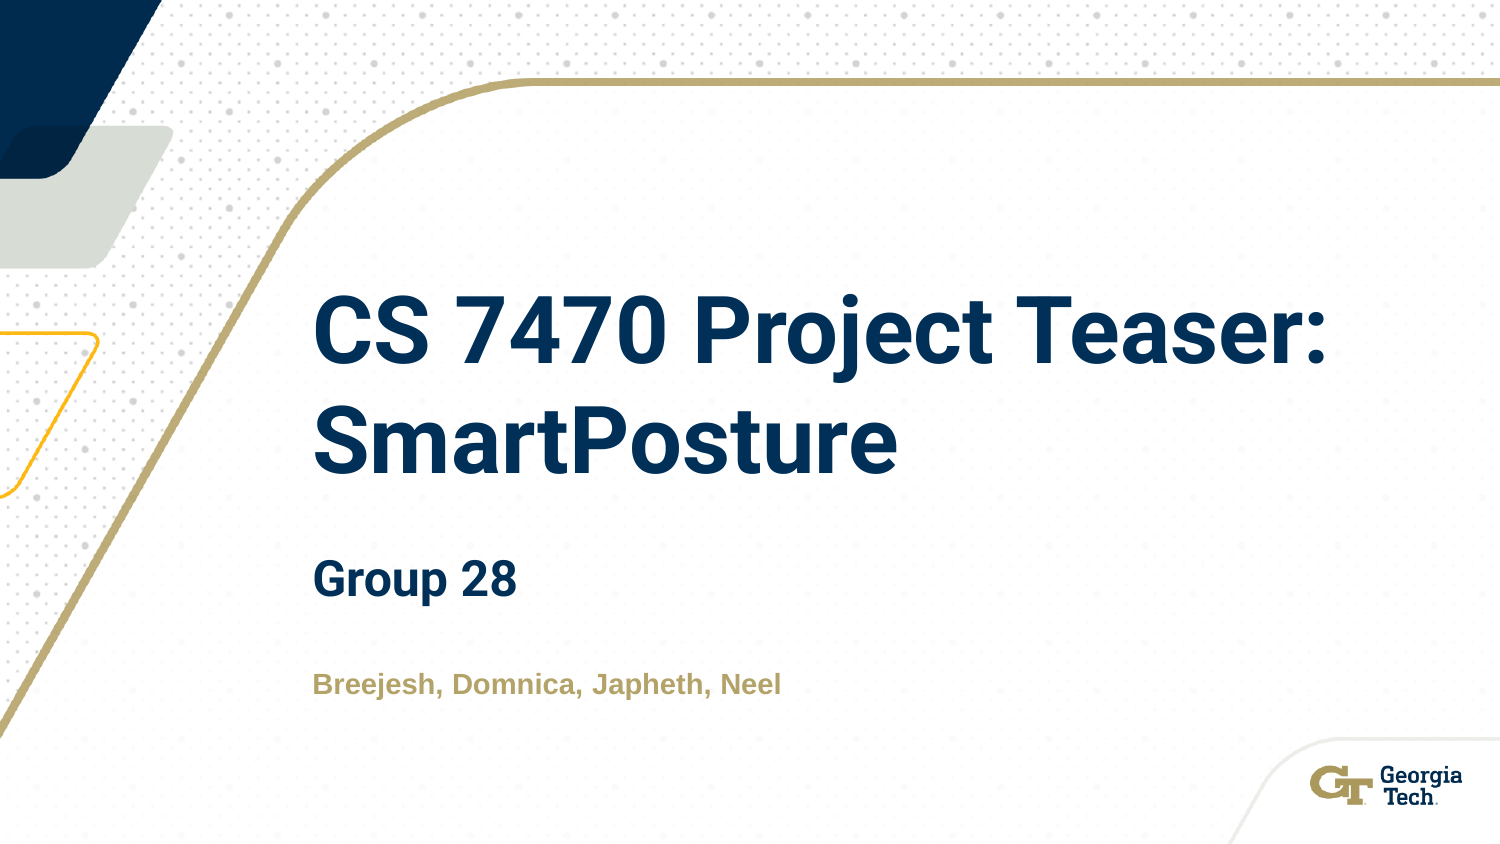

# CS 7470 Project Teaser:
SmartPosture
Group 28

Breejesh, Domnica, Japheth, Neel